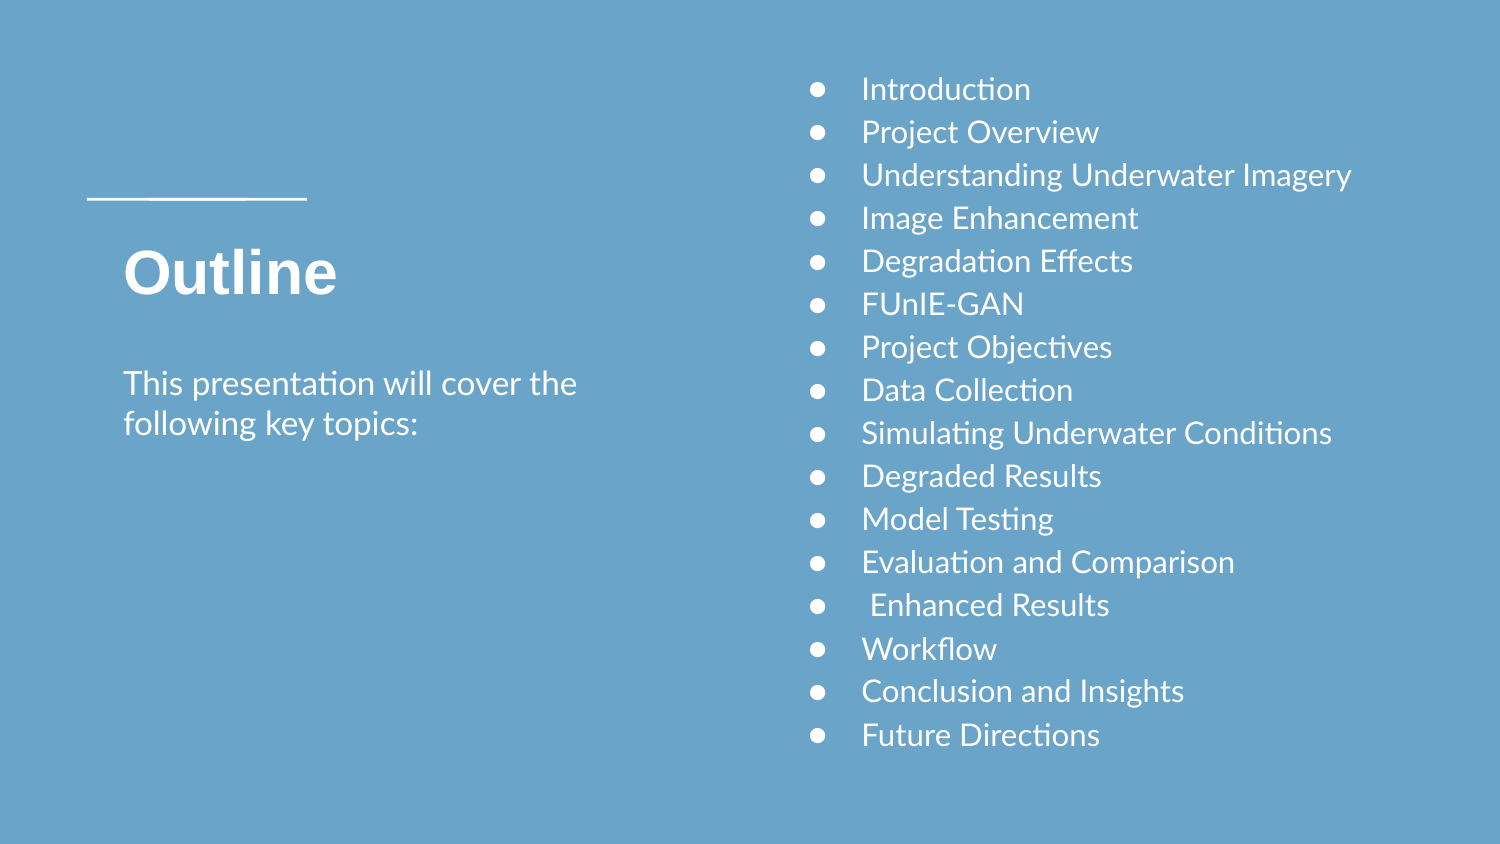

Introduction
Project Overview
Understanding Underwater Imagery
Image Enhancement
Degradation Effects
FUnIE-GAN
Project Objectives
Data Collection
Simulating Underwater Conditions
Degraded Results
Model Testing
Evaluation and Comparison
 Enhanced Results
Workflow
Conclusion and Insights
Future Directions
# Outline
This presentation will cover the following key topics: